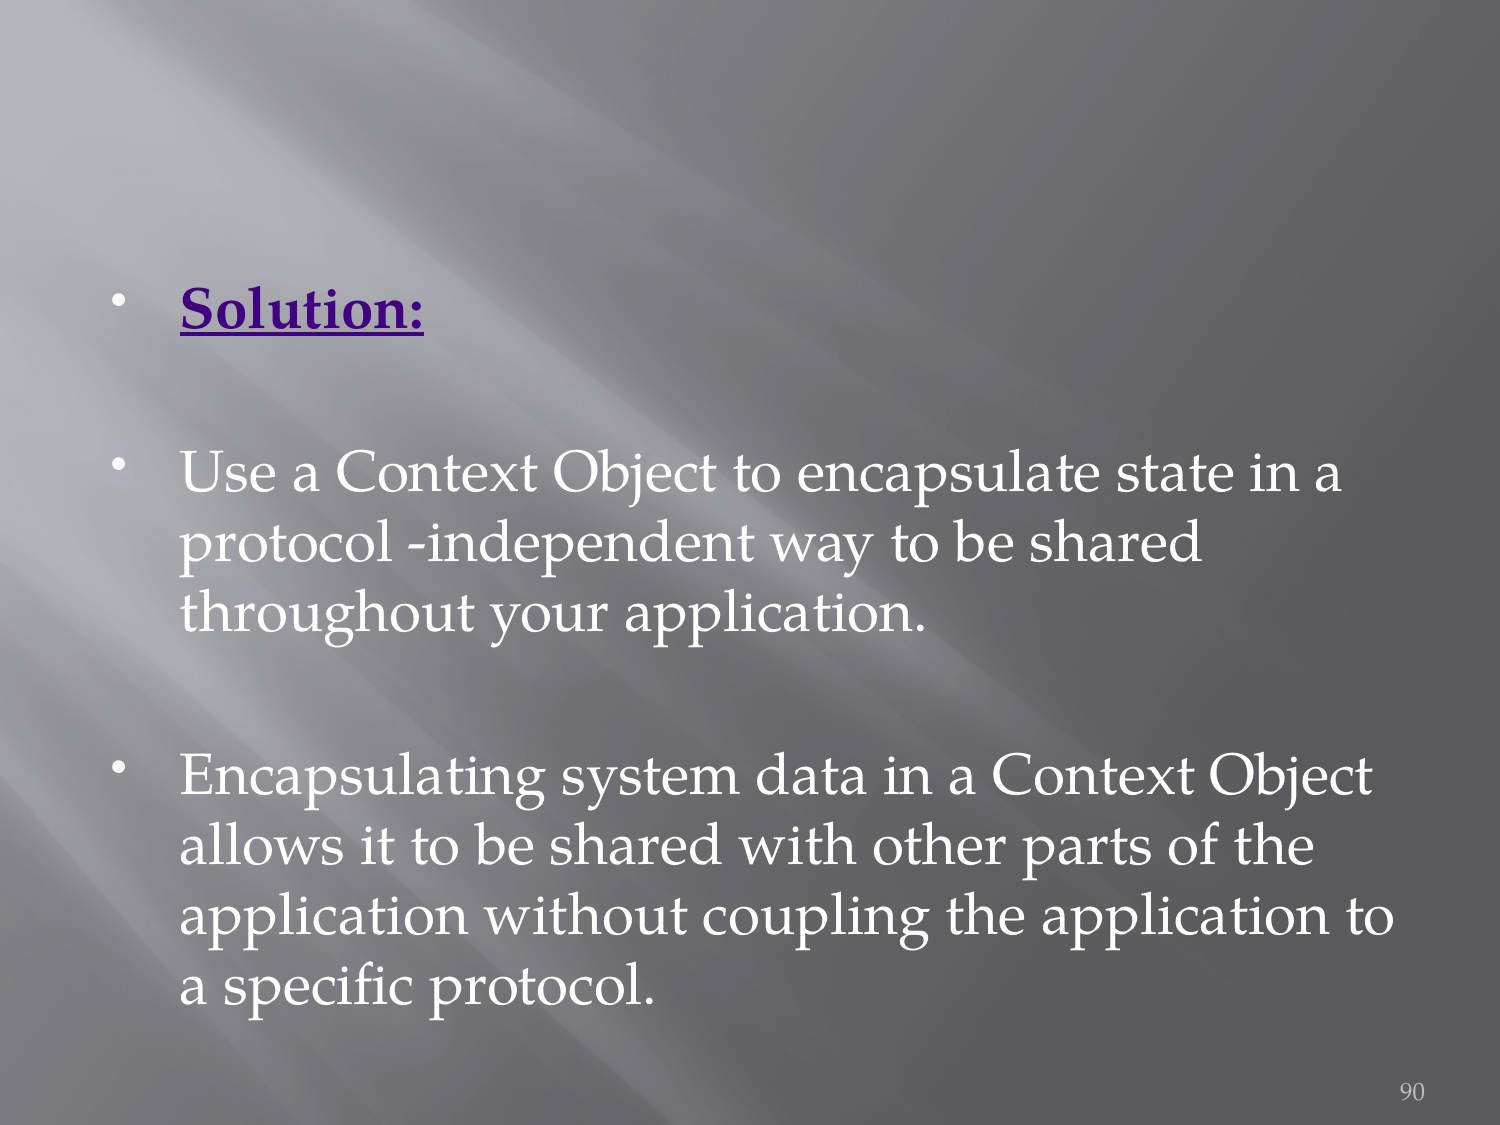

#
Solution:

Use a Context Object to encapsulate state in a protocol -independent way to be shared throughout your application.

Encapsulating system data in a Context Object allows it to be shared with other parts of the application without coupling the application to a specific protocol.

90